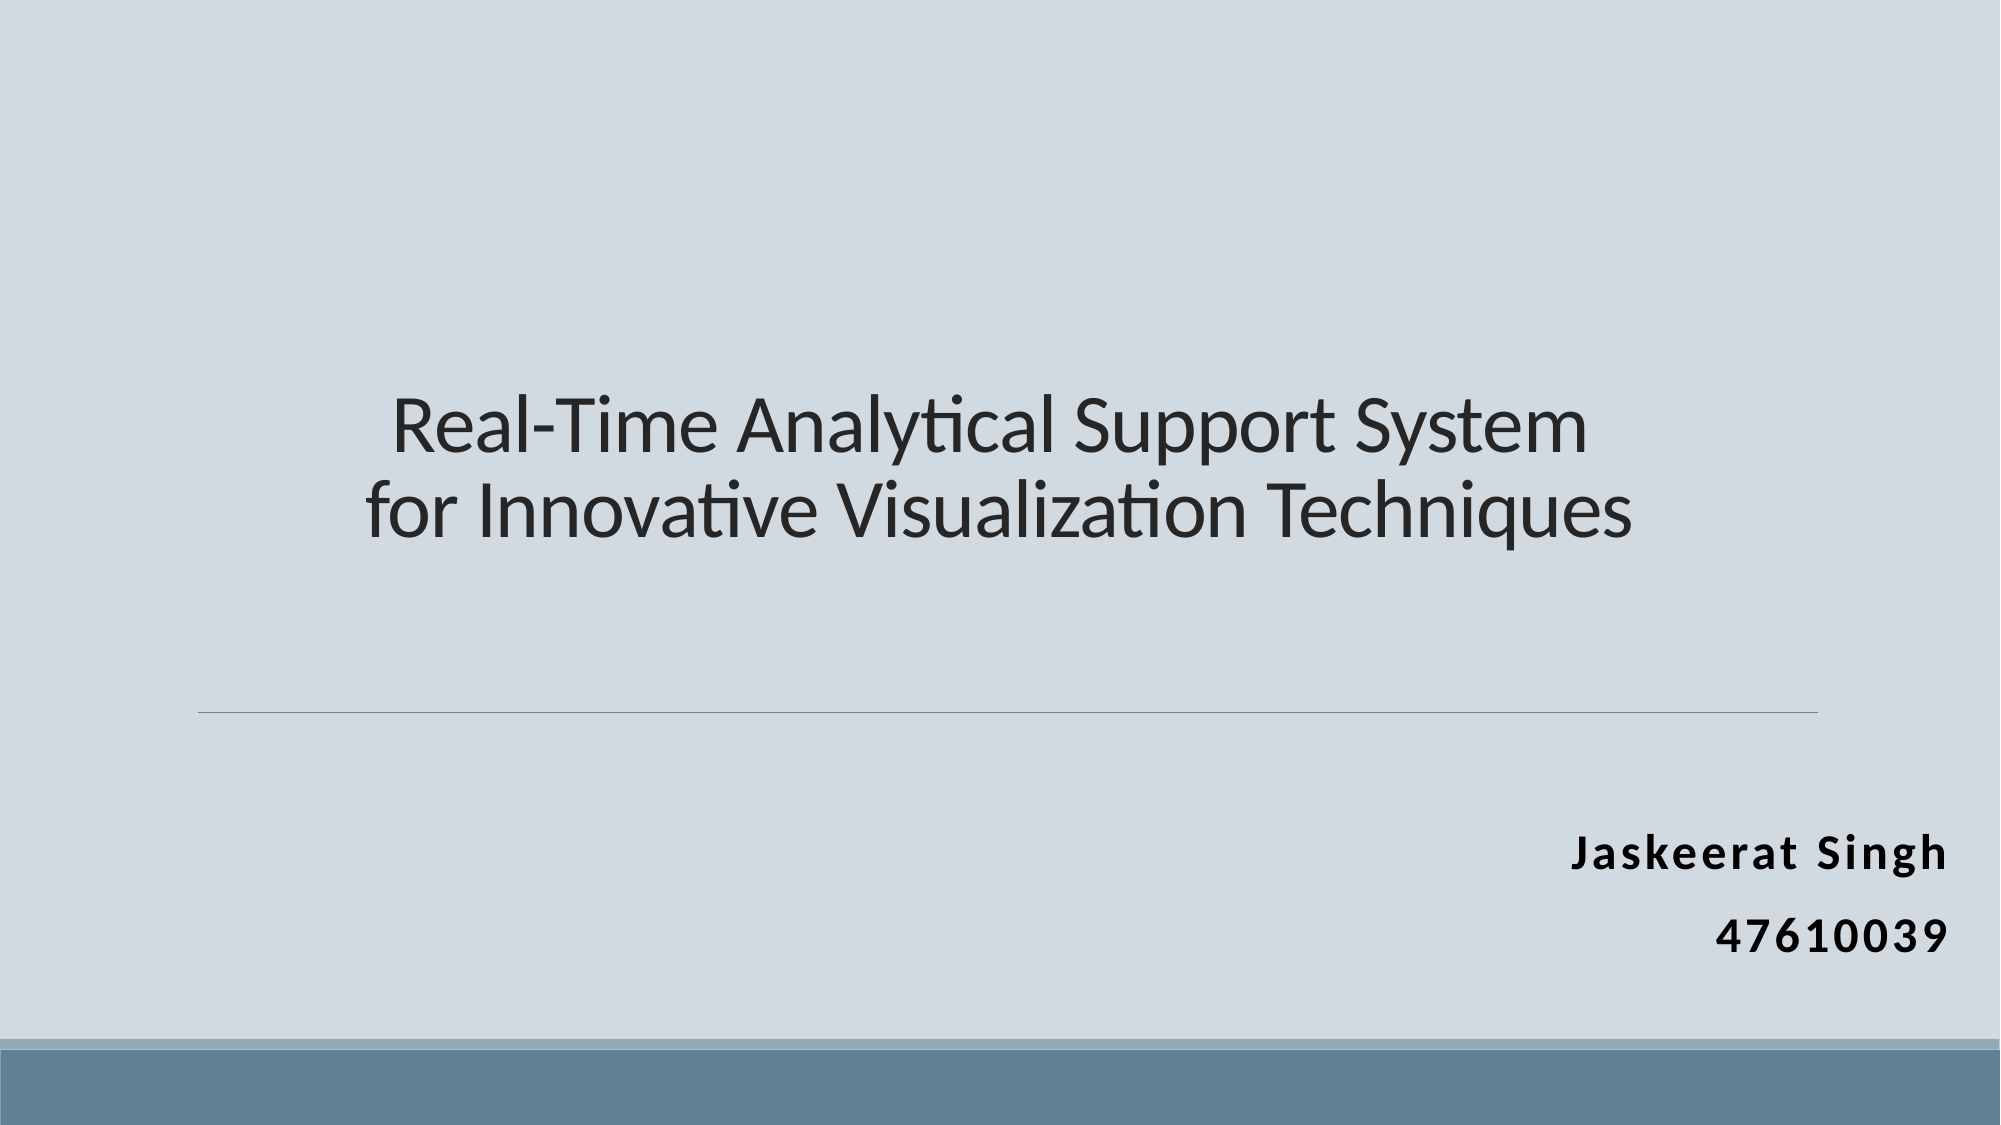

# Real-Time Analytical Support System for Innovative Visualization Techniques
Jaskeerat Singh
47610039